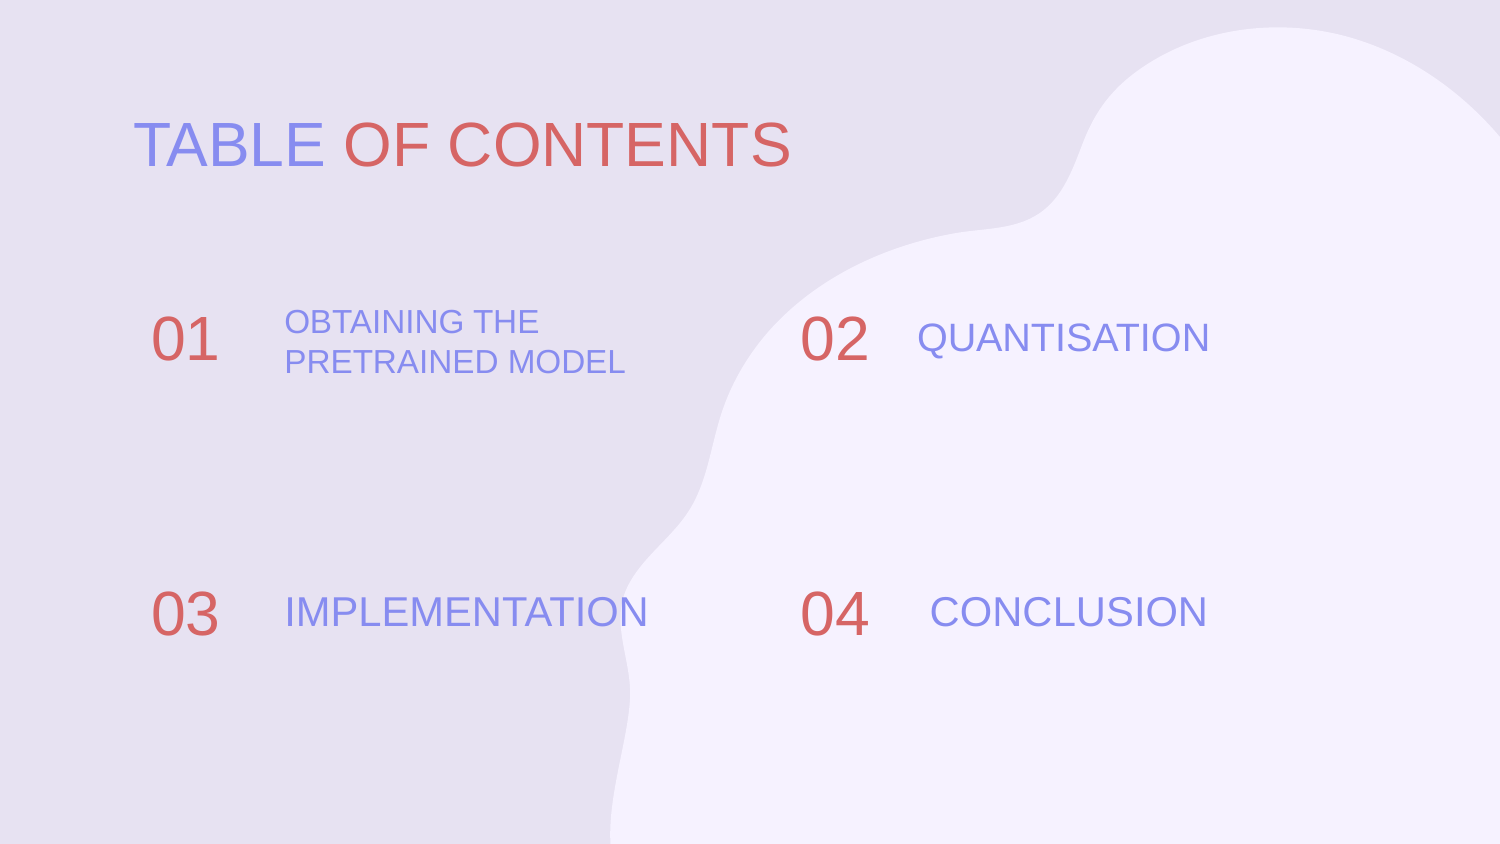

# TABLE OF CONTENTS
01
02
QUANTISATION
OBTAINING THE PRETRAINED MODEL

03
IMPLEMENTATION
CONCLUSION
04